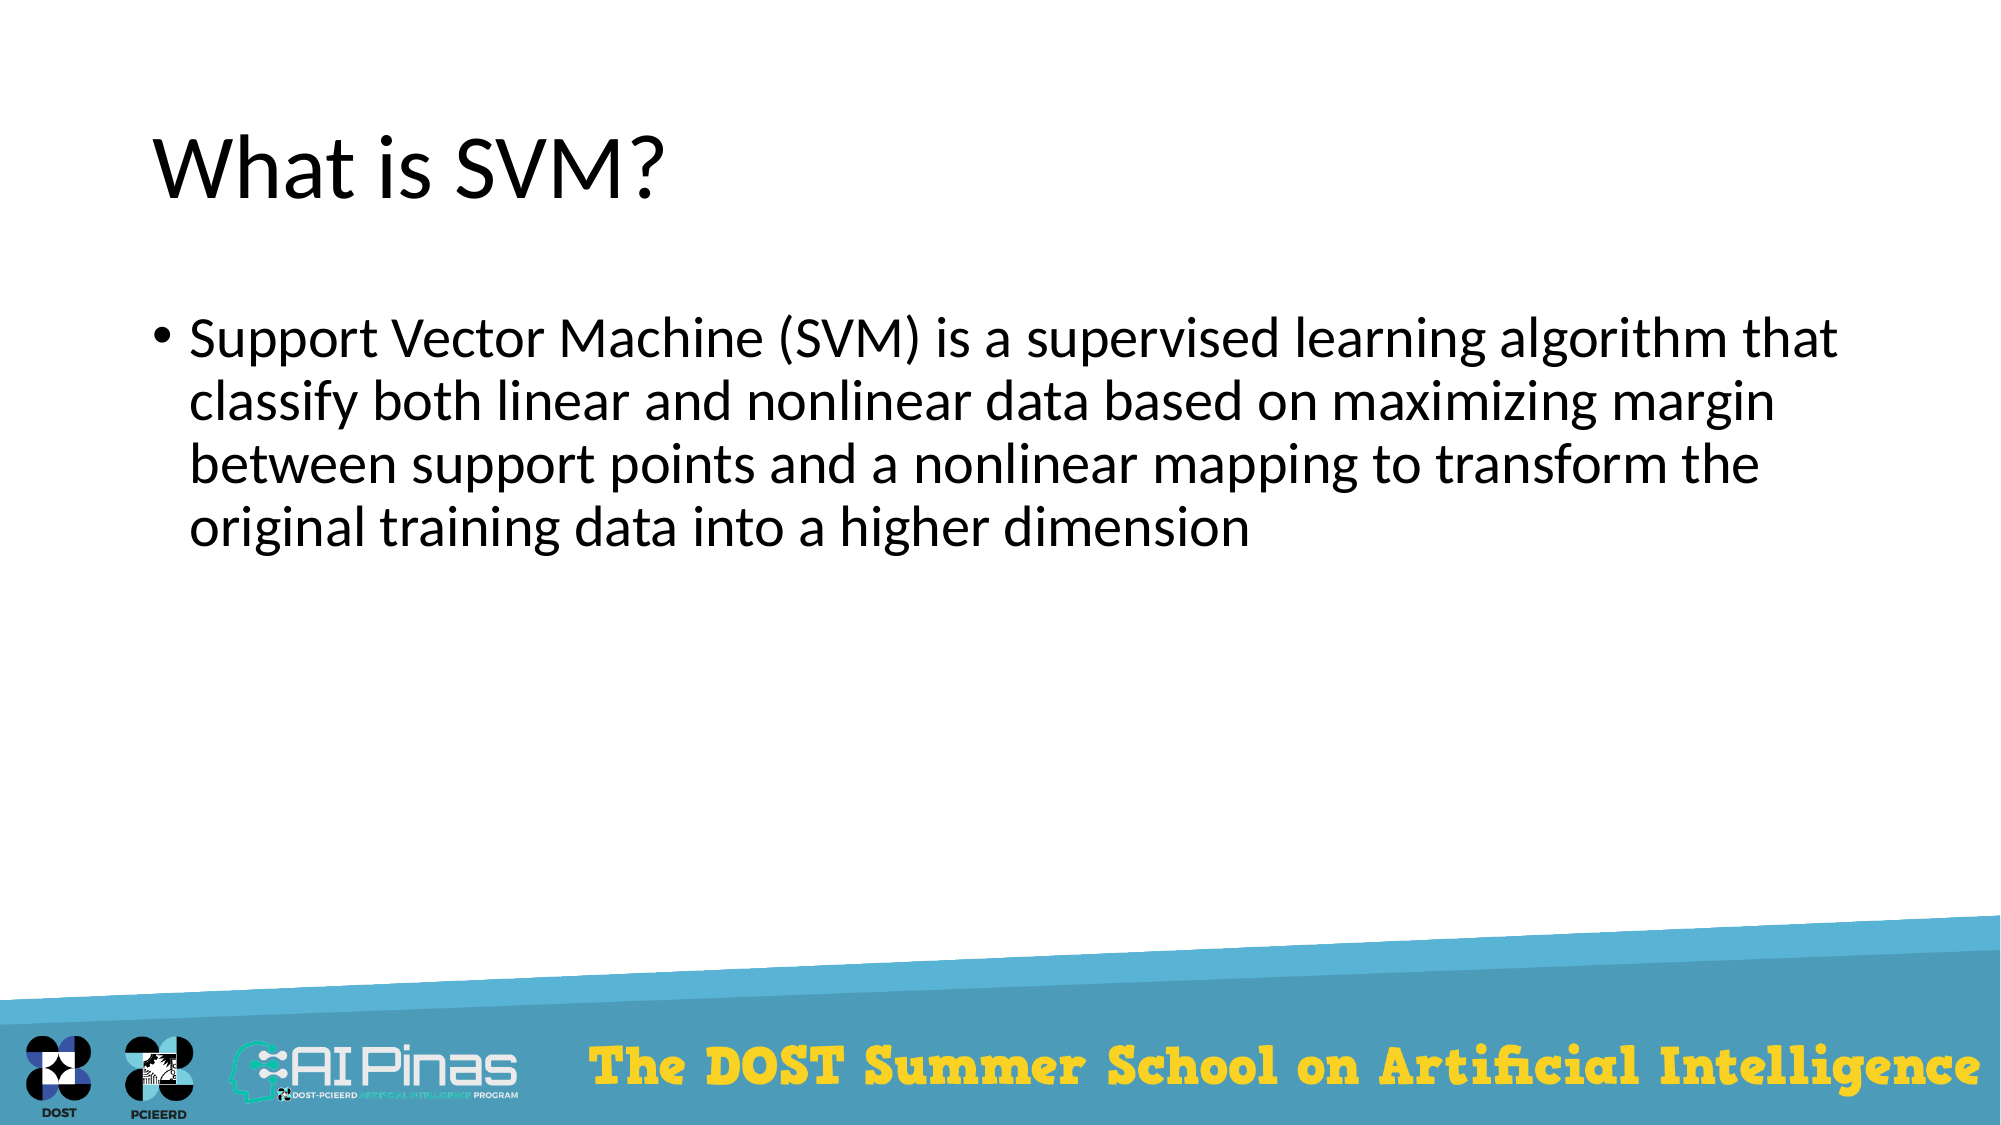

# What is SVM?
Support Vector Machine (SVM) is a supervised learning algorithm that classify both linear and nonlinear data based on maximizing margin between support points and a nonlinear mapping to transform the original training data into a higher dimension